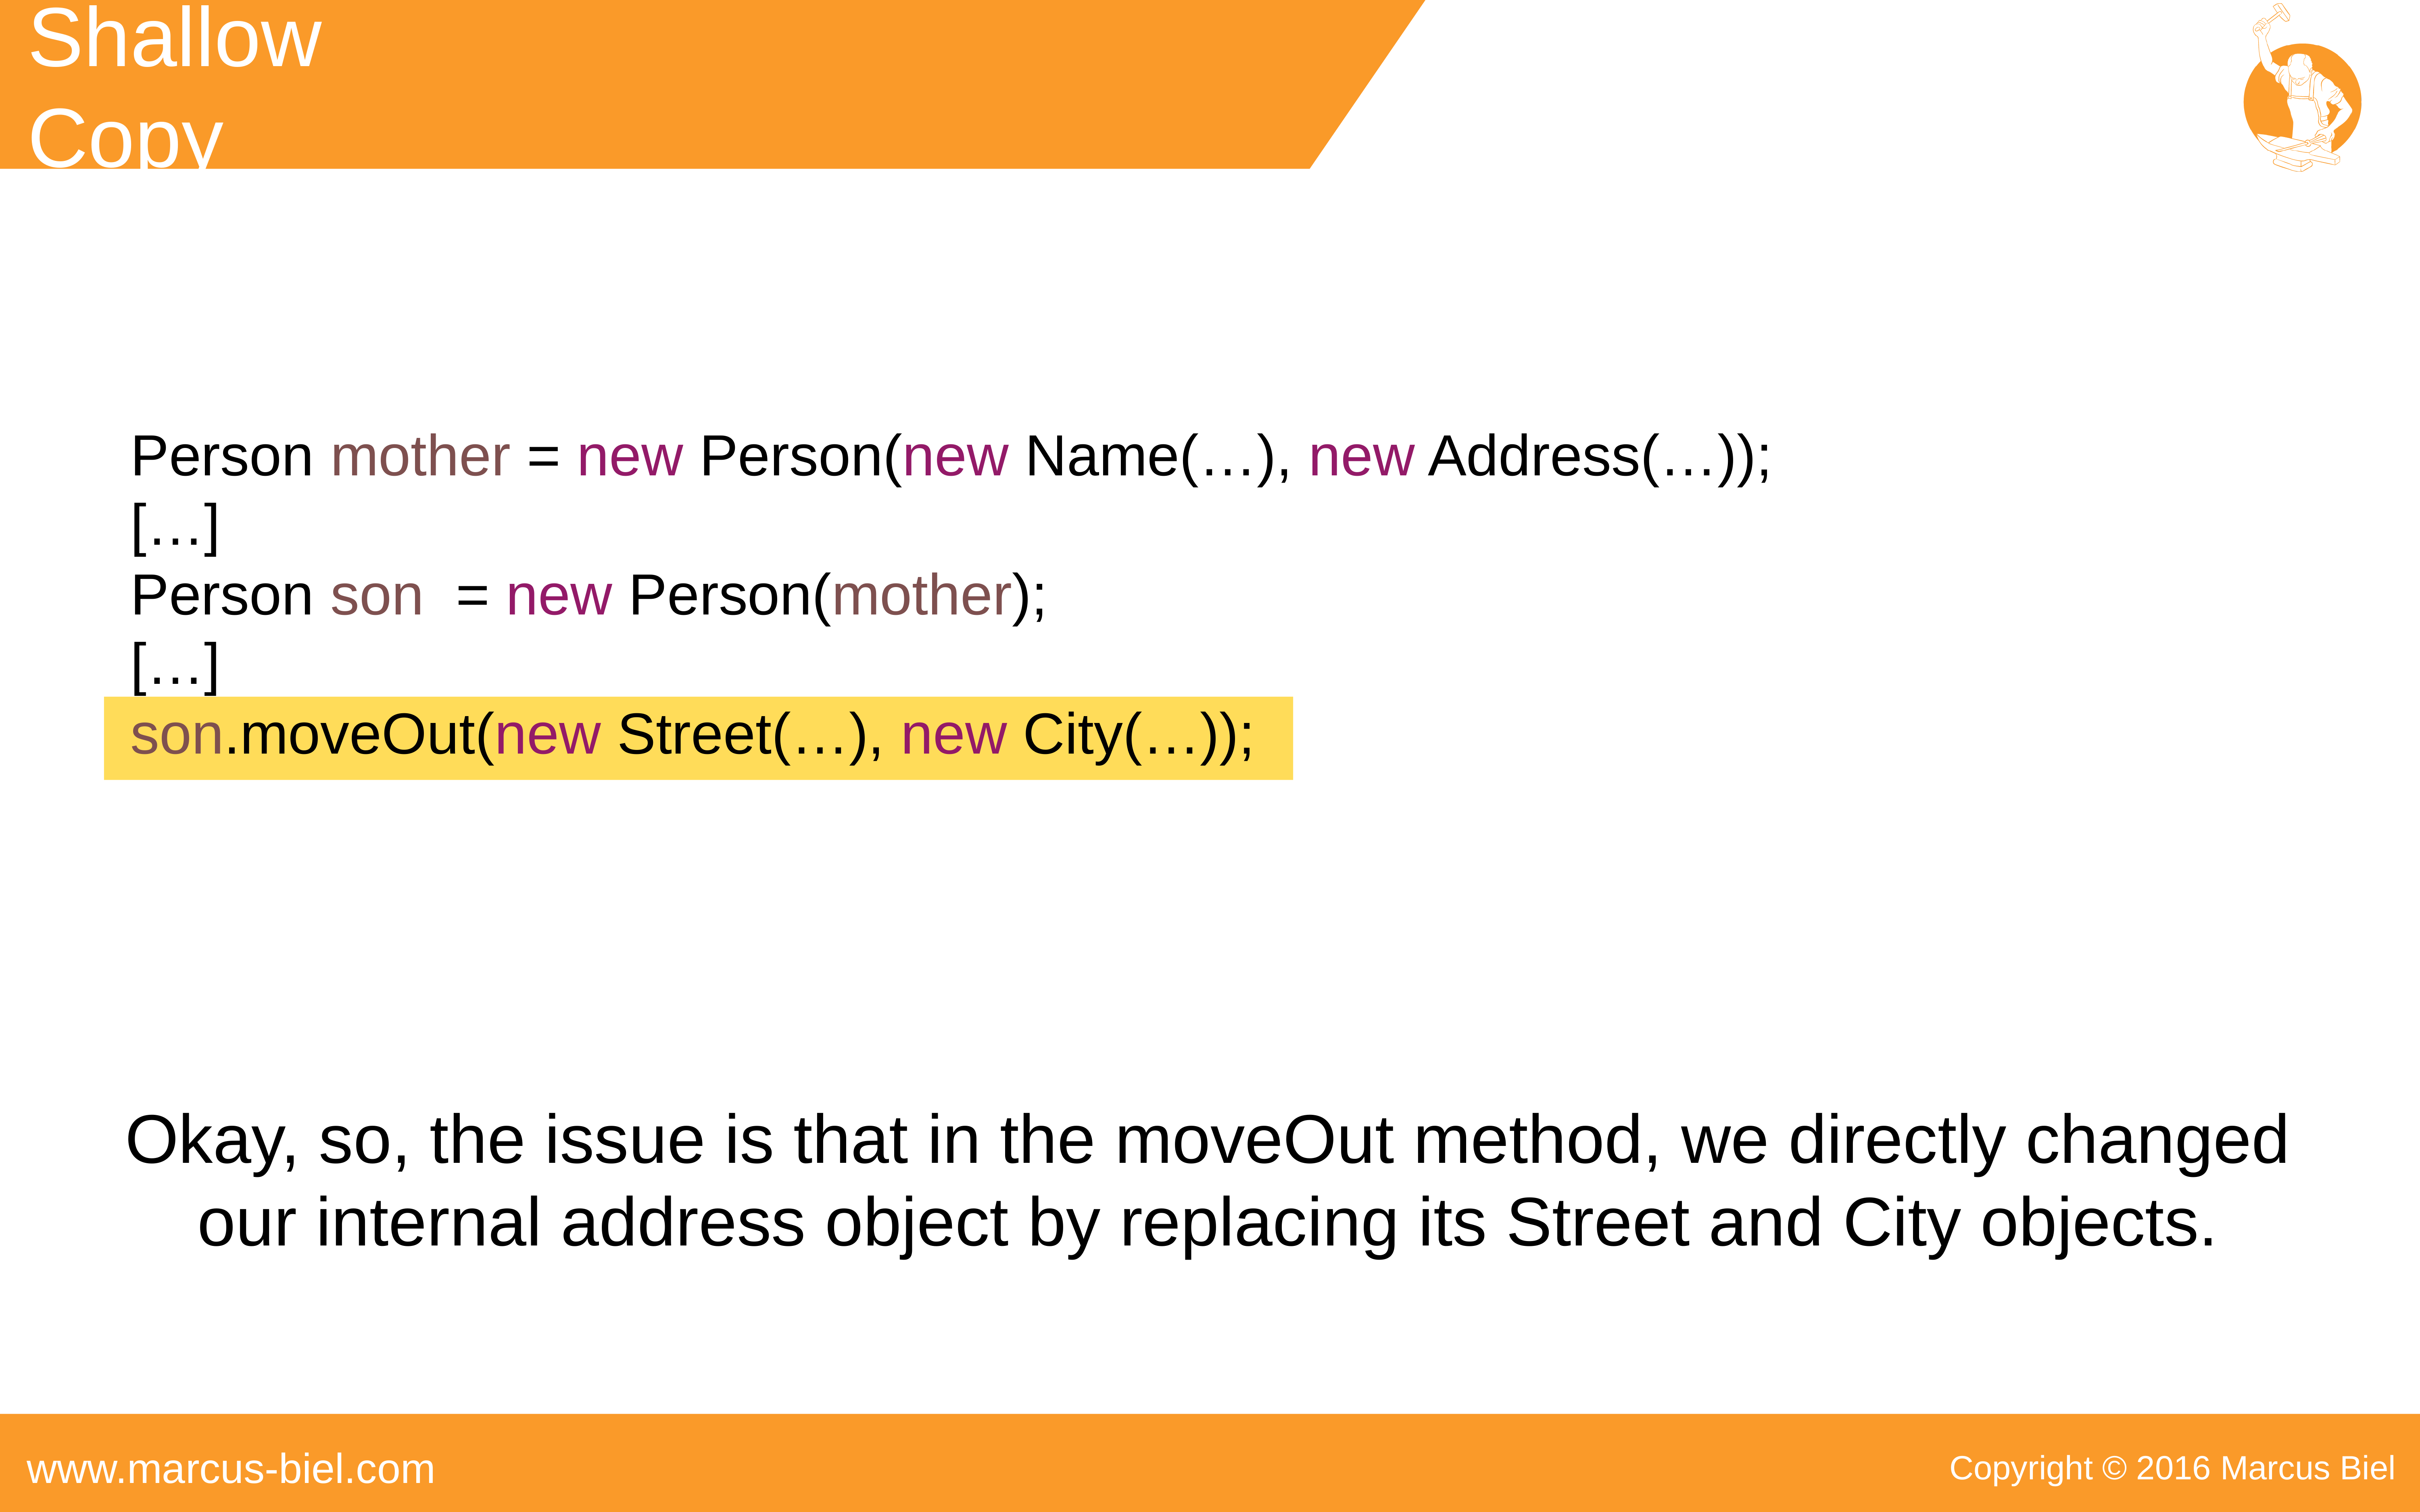

Shallow Copy
Person mother = new Person(new Name(…), new Address(…));
[…]
Person son  = new Person(mother);
[…]
son.moveOut(new Street(…), new City(…));

Okay, so, the issue is that in the moveOut method, we directly changed our internal address object by replacing its Street and City objects.